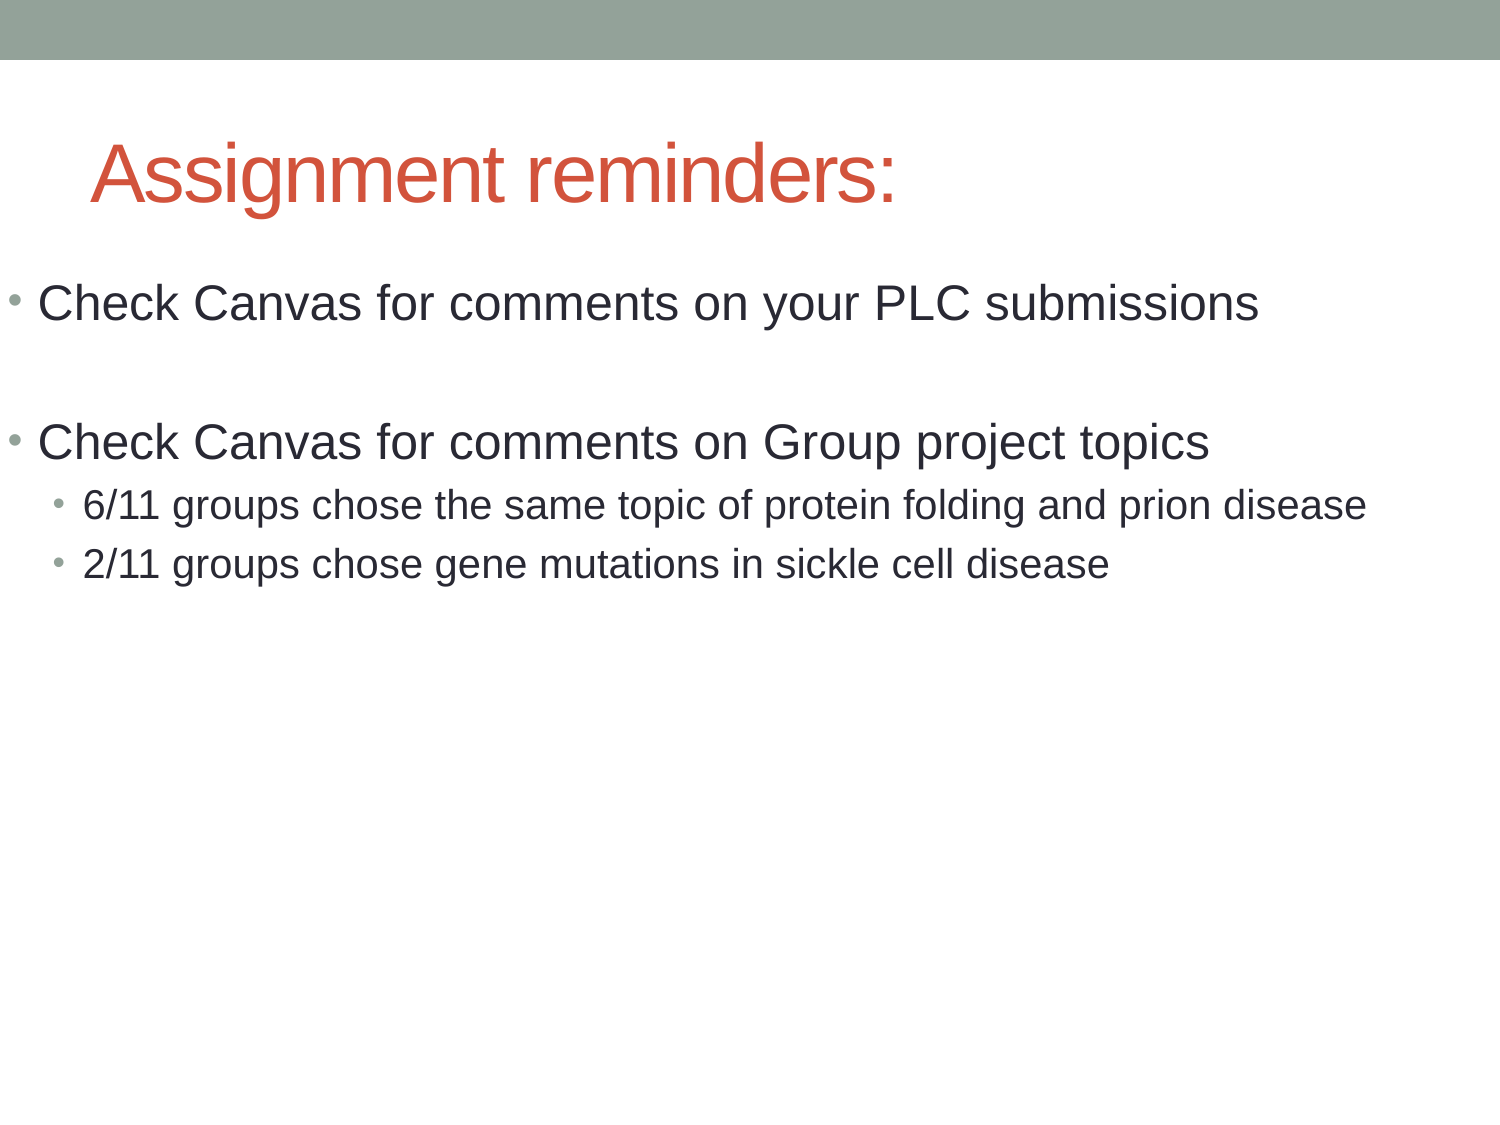

# Assignment reminders:
Check Canvas for comments on your PLC submissions

Check Canvas for comments on Group project topics
6/11 groups chose the same topic of protein folding and prion disease
2/11 groups chose gene mutations in sickle cell disease